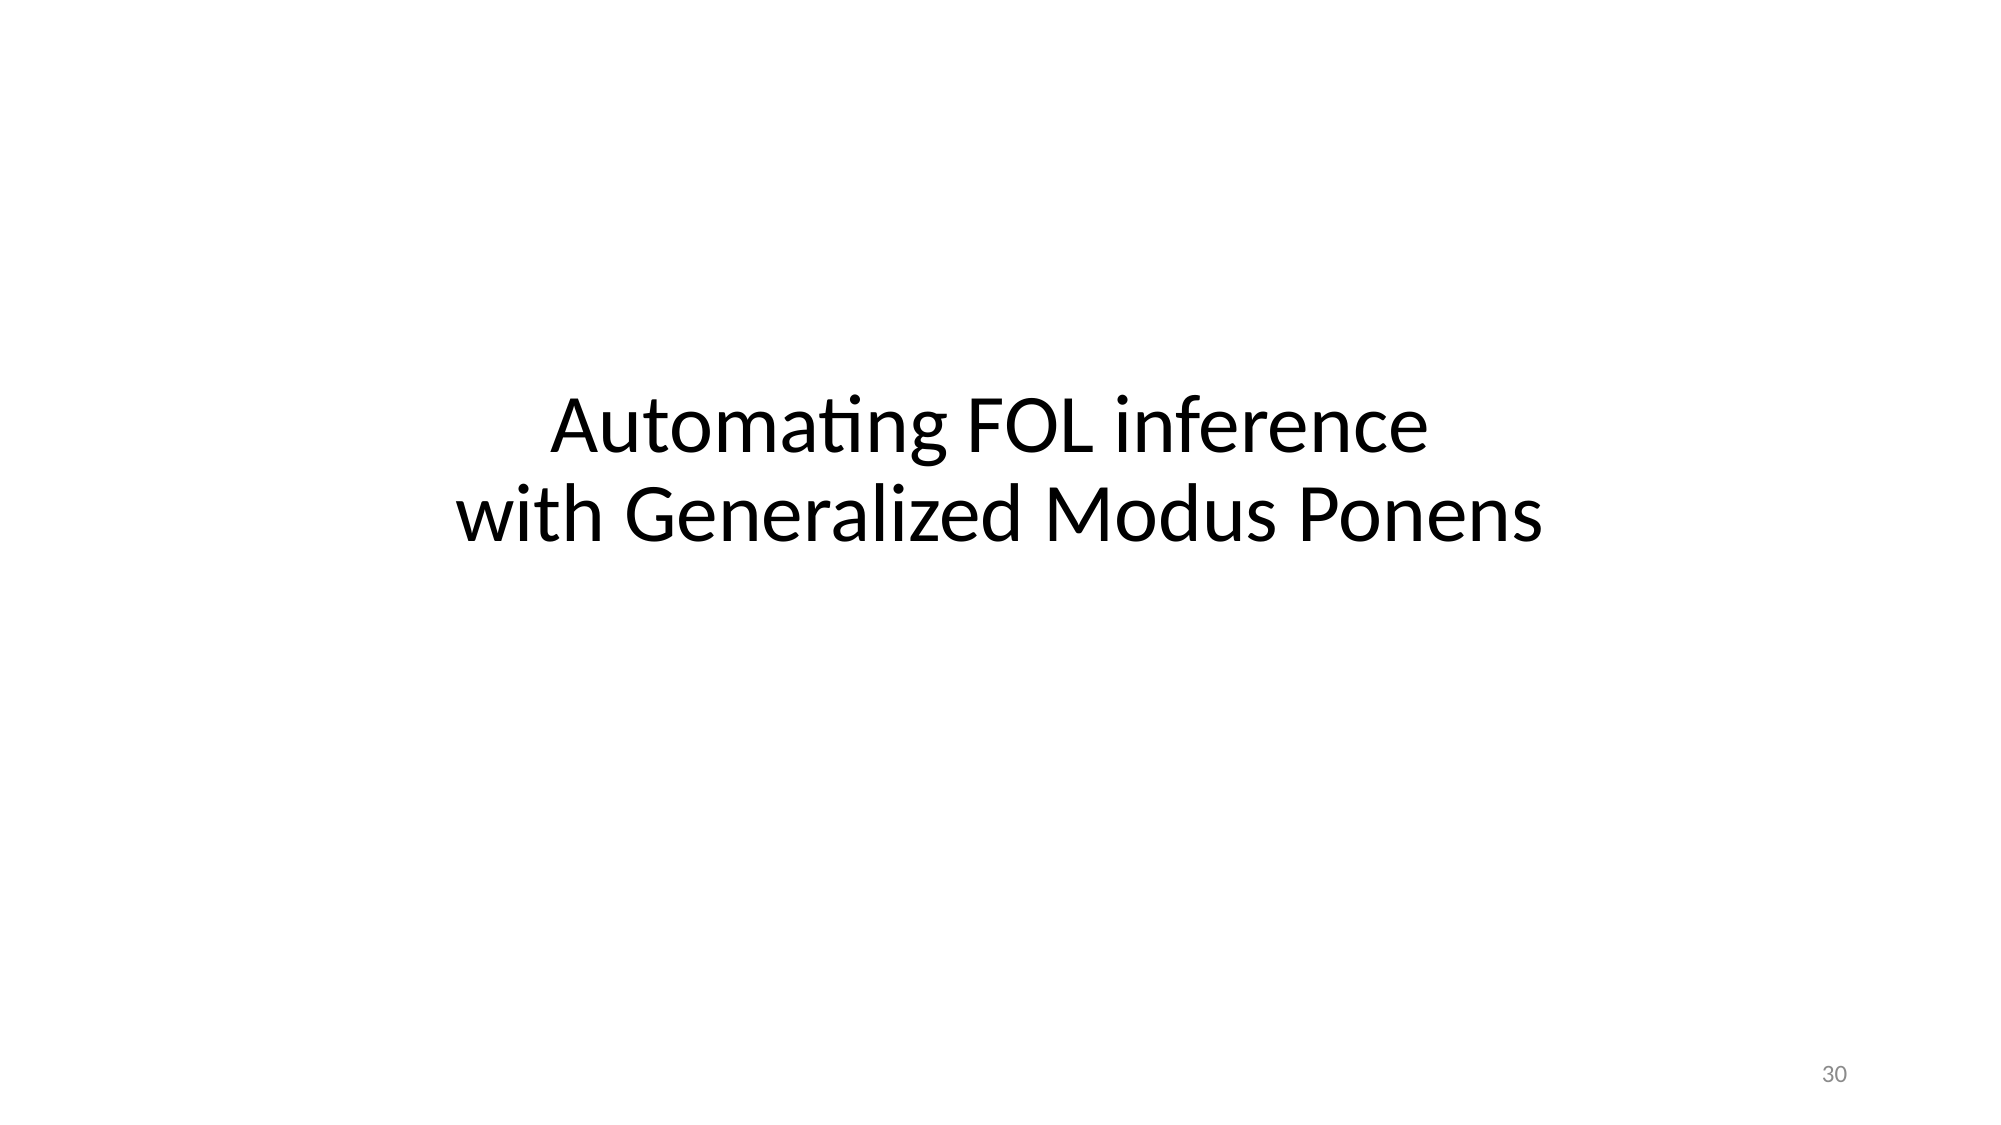

# Automating FOL inference with Generalized Modus Ponens

30